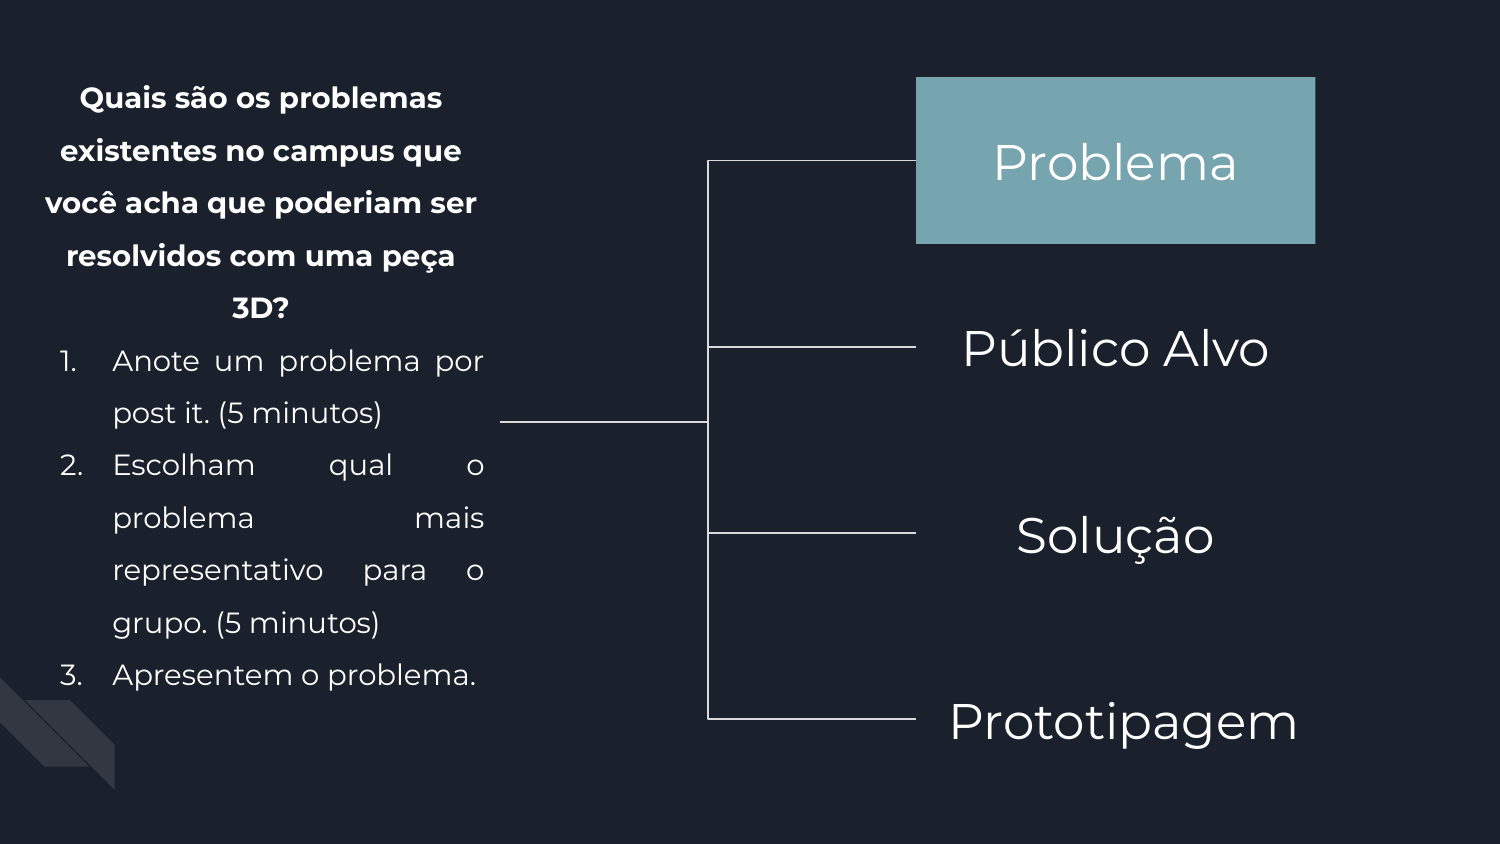

Problema
Quais são os problemas existentes no campus que você acha que poderiam ser resolvidos com uma peça 3D?
Anote um problema por post it. (5 minutos)
Escolham qual o problema mais representativo para o grupo. (5 minutos)
Apresentem o problema.

Público Alvo
Solução
Prototipagem